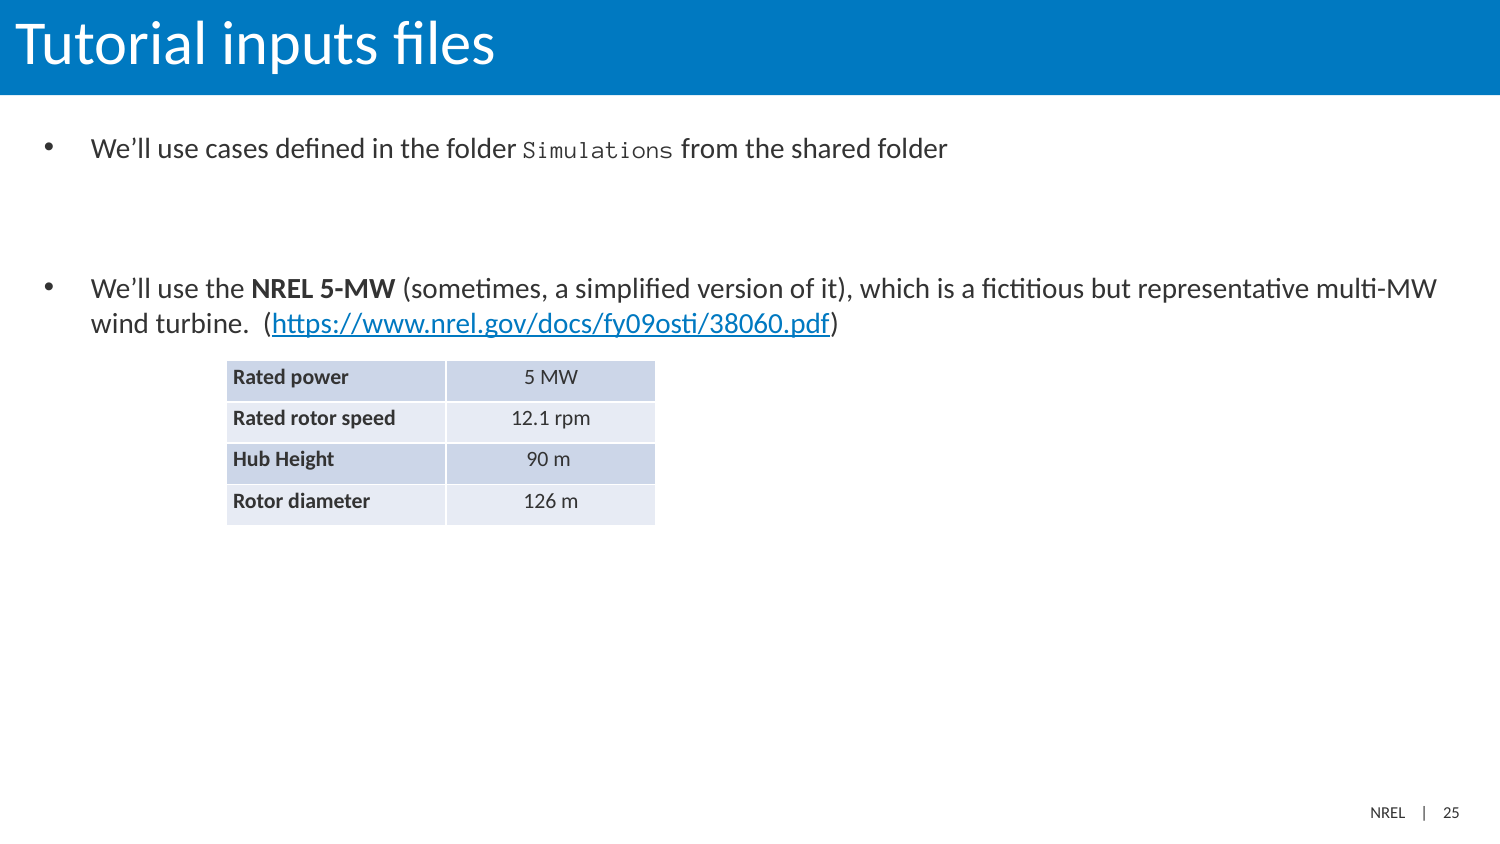

# Tutorial inputs files
We’ll use cases defined in the folder Simulations from the shared folder

We’ll use the NREL 5-MW (sometimes, a simplified version of it), which is a fictitious but representative multi-MW wind turbine.  (https://www.nrel.gov/docs/fy09osti/38060.pdf)

| Rated power | 5 MW |
| --- | --- |
| Rated rotor speed | 12.1 rpm |
| Hub Height | 90 m |
| Rotor diameter | 126 m |